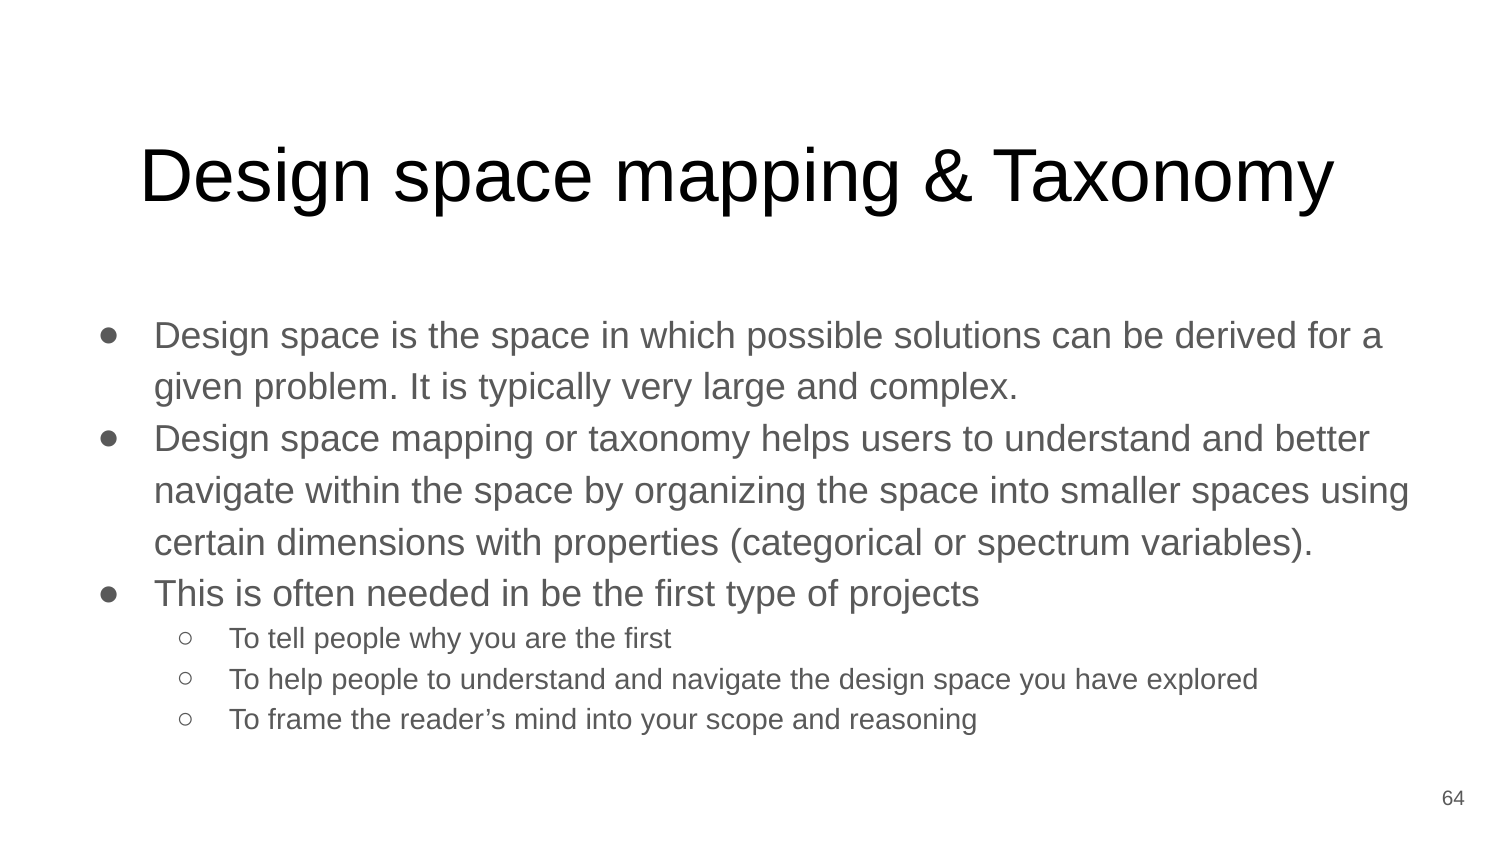

# Design space mapping & Taxonomy
Design space is the space in which possible solutions can be derived for a given problem. It is typically very large and complex.
Design space mapping or taxonomy helps users to understand and better navigate within the space by organizing the space into smaller spaces using certain dimensions with properties (categorical or spectrum variables).
This is often needed in be the first type of projects
To tell people why you are the first
To help people to understand and navigate the design space you have explored
To frame the reader’s mind into your scope and reasoning

64